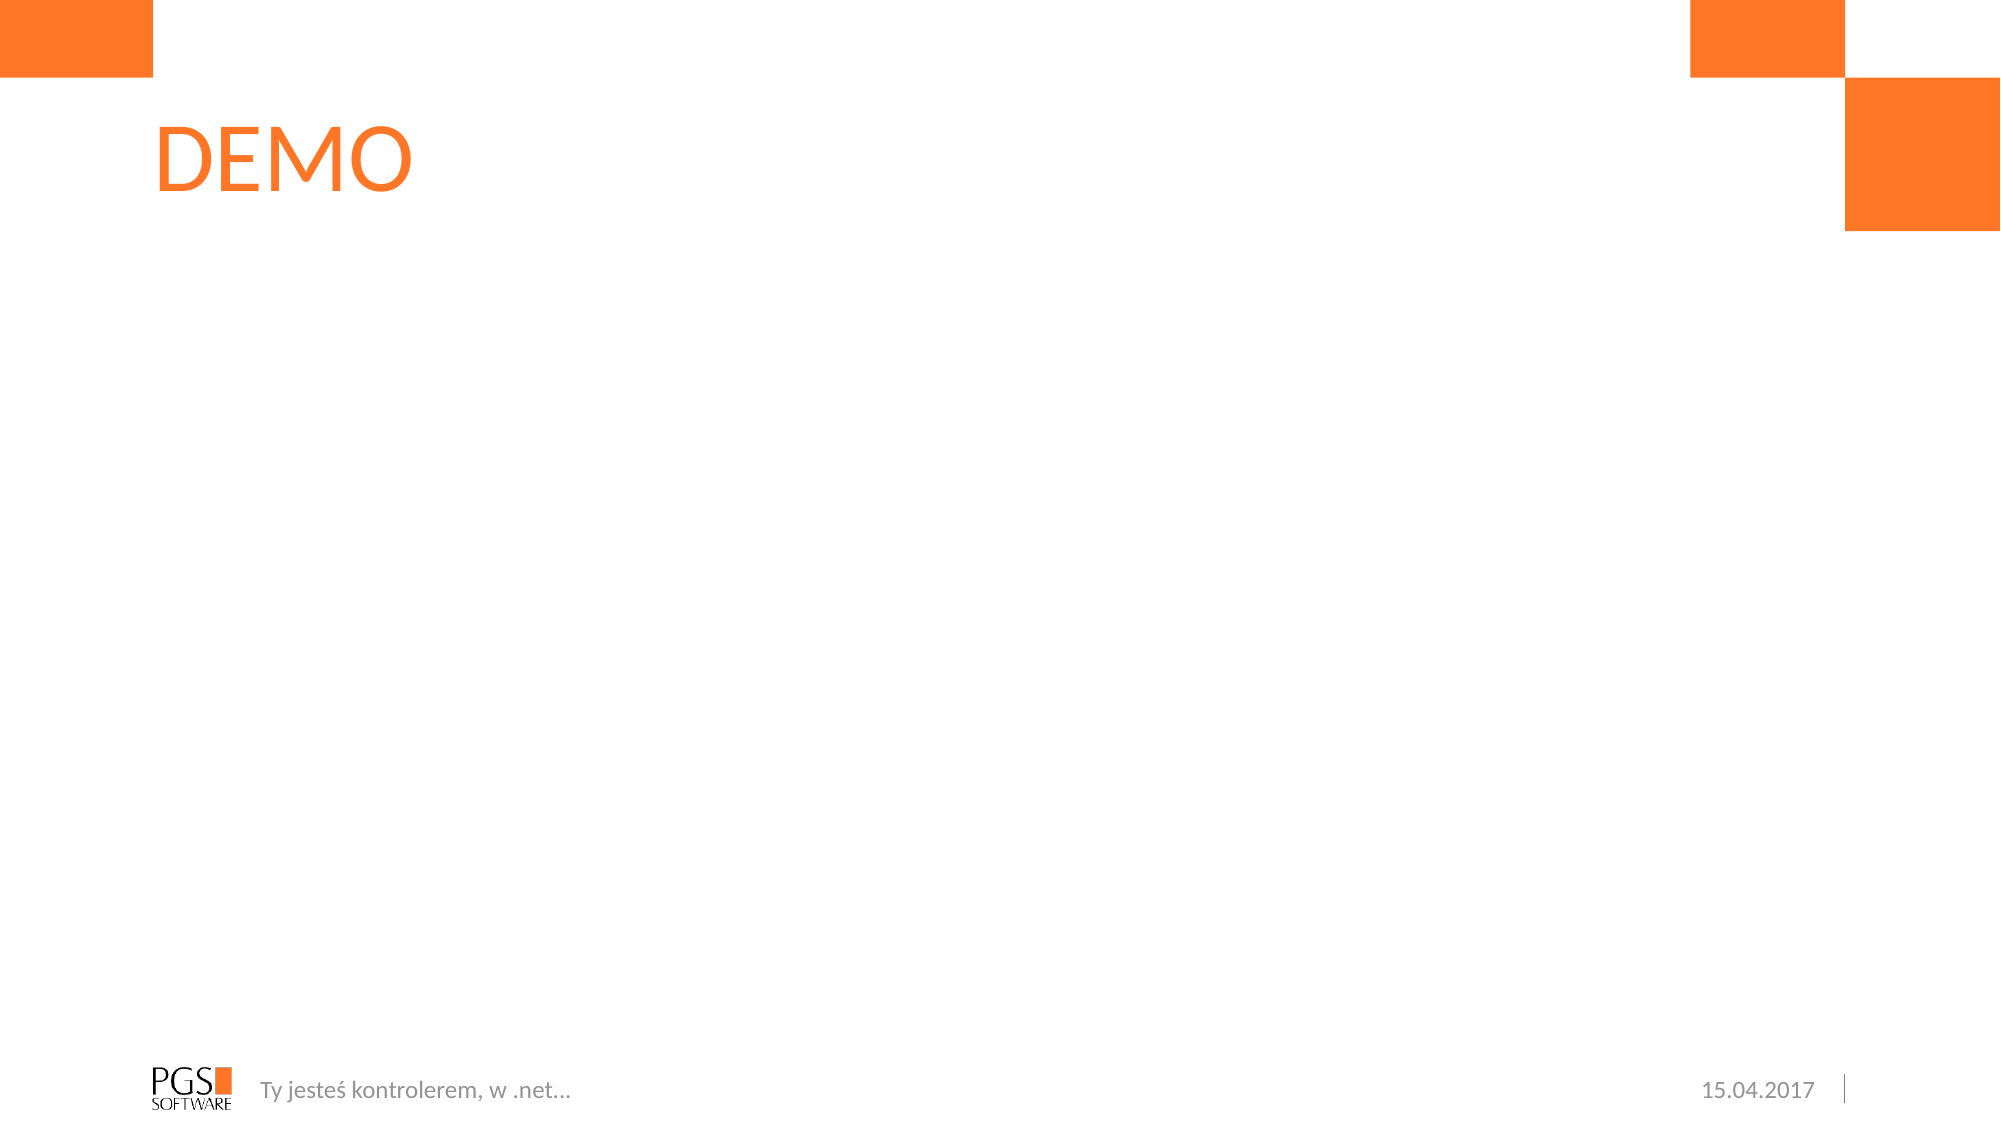

# DEMO
Ty jesteś kontrolerem, w .net...
15.04.2017